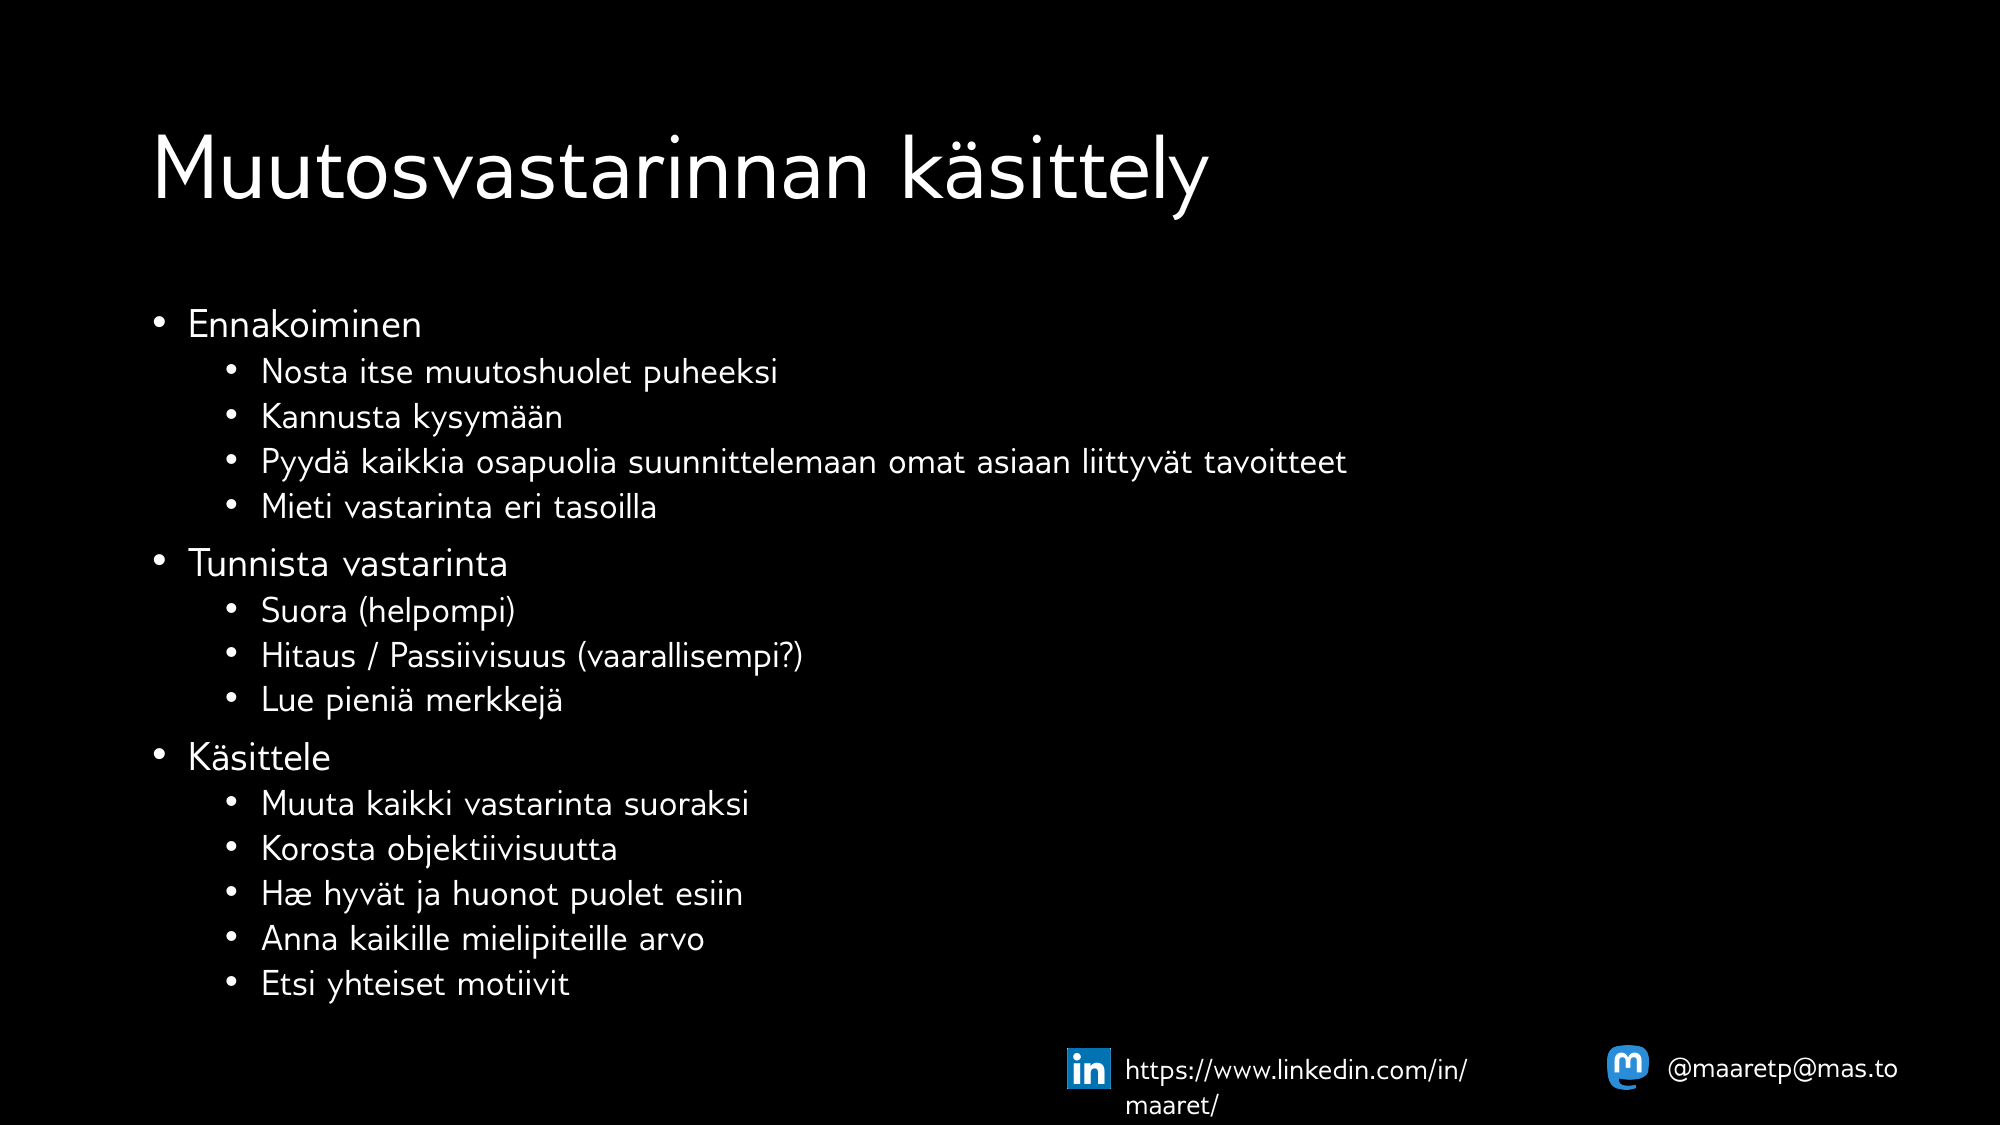

# Muutosvastarinnan käsittely
Ennakoiminen
Nosta itse muutoshuolet puheeksi
Kannusta kysymään
Pyydä kaikkia osapuolia suunnittelemaan omat asiaan liittyvät tavoitteet
Mieti vastarinta eri tasoilla
Tunnista vastarinta
Suora (helpompi)
Hitaus / Passiivisuus (vaarallisempi?)
Lue pieniä merkkejä
Käsittele
Muuta kaikki vastarinta suoraksi
Korosta objektiivisuutta
Hae hyvät ja huonot puolet esiin
Anna kaikille mielipiteille arvo
Etsi yhteiset motiivit